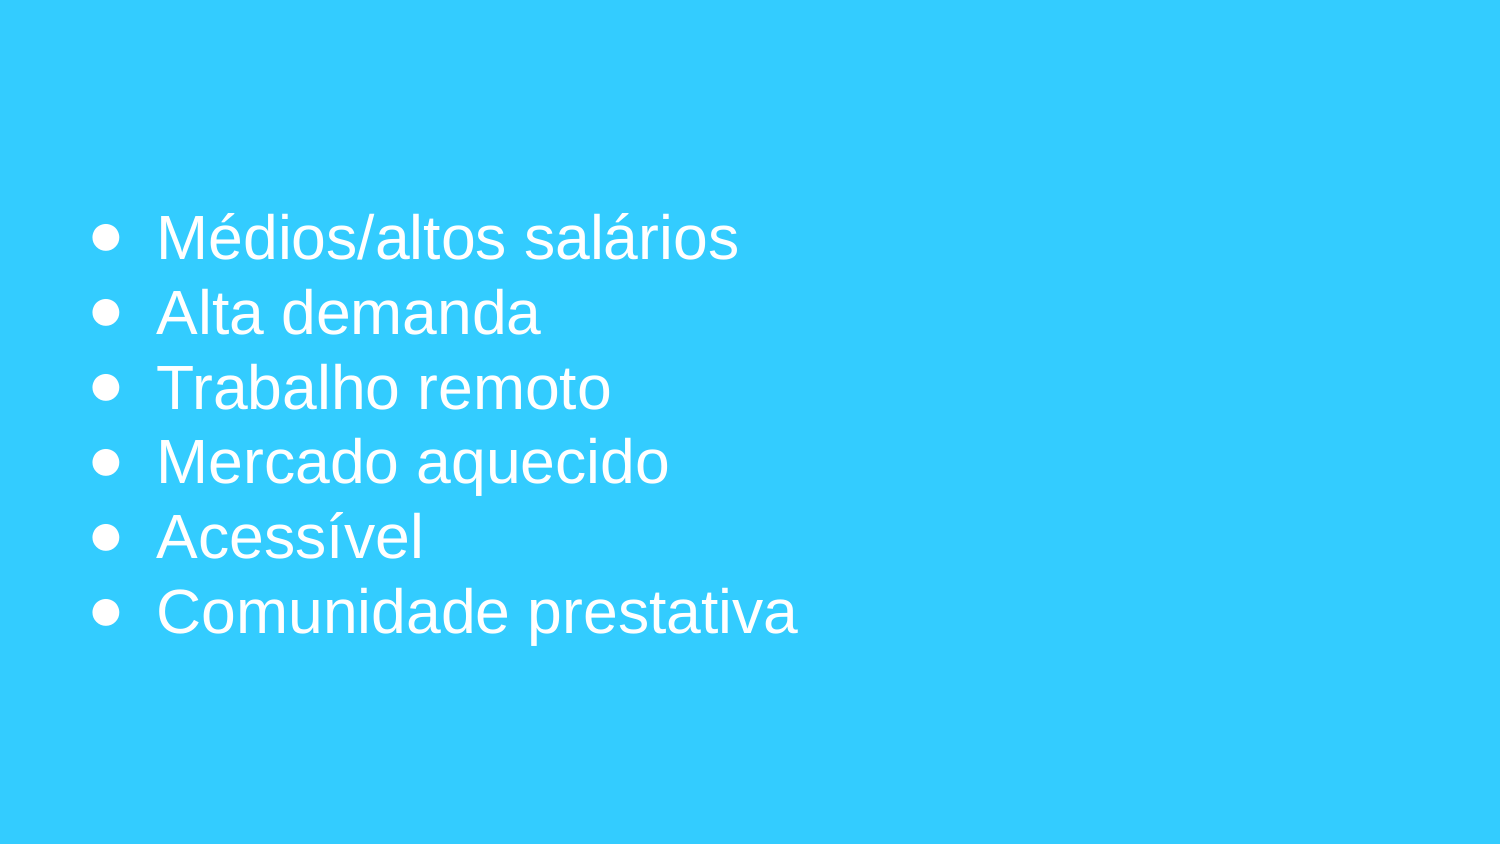

Médios/altos salários
Alta demanda
Trabalho remoto
Mercado aquecido
Acessível
Comunidade prestativa